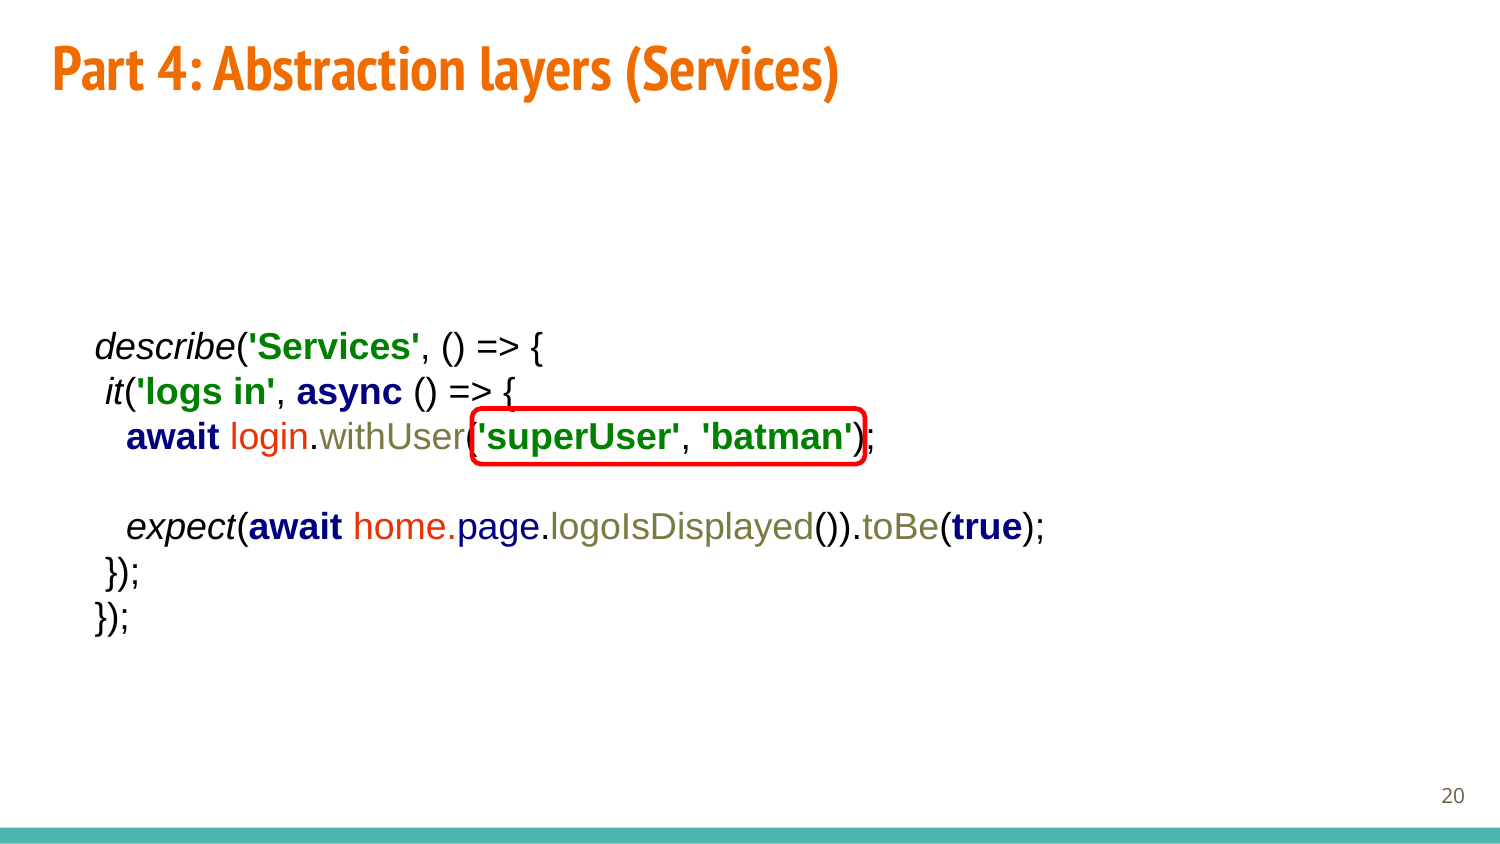

# Part 4: Abstraction layers (Services)
describe('Services', () => {
 it('logs in', async () => {
   await login.withUser('superUser', 'batman');

   expect(await home.page.logoIsDisplayed()).toBe(true);
 });
});

20